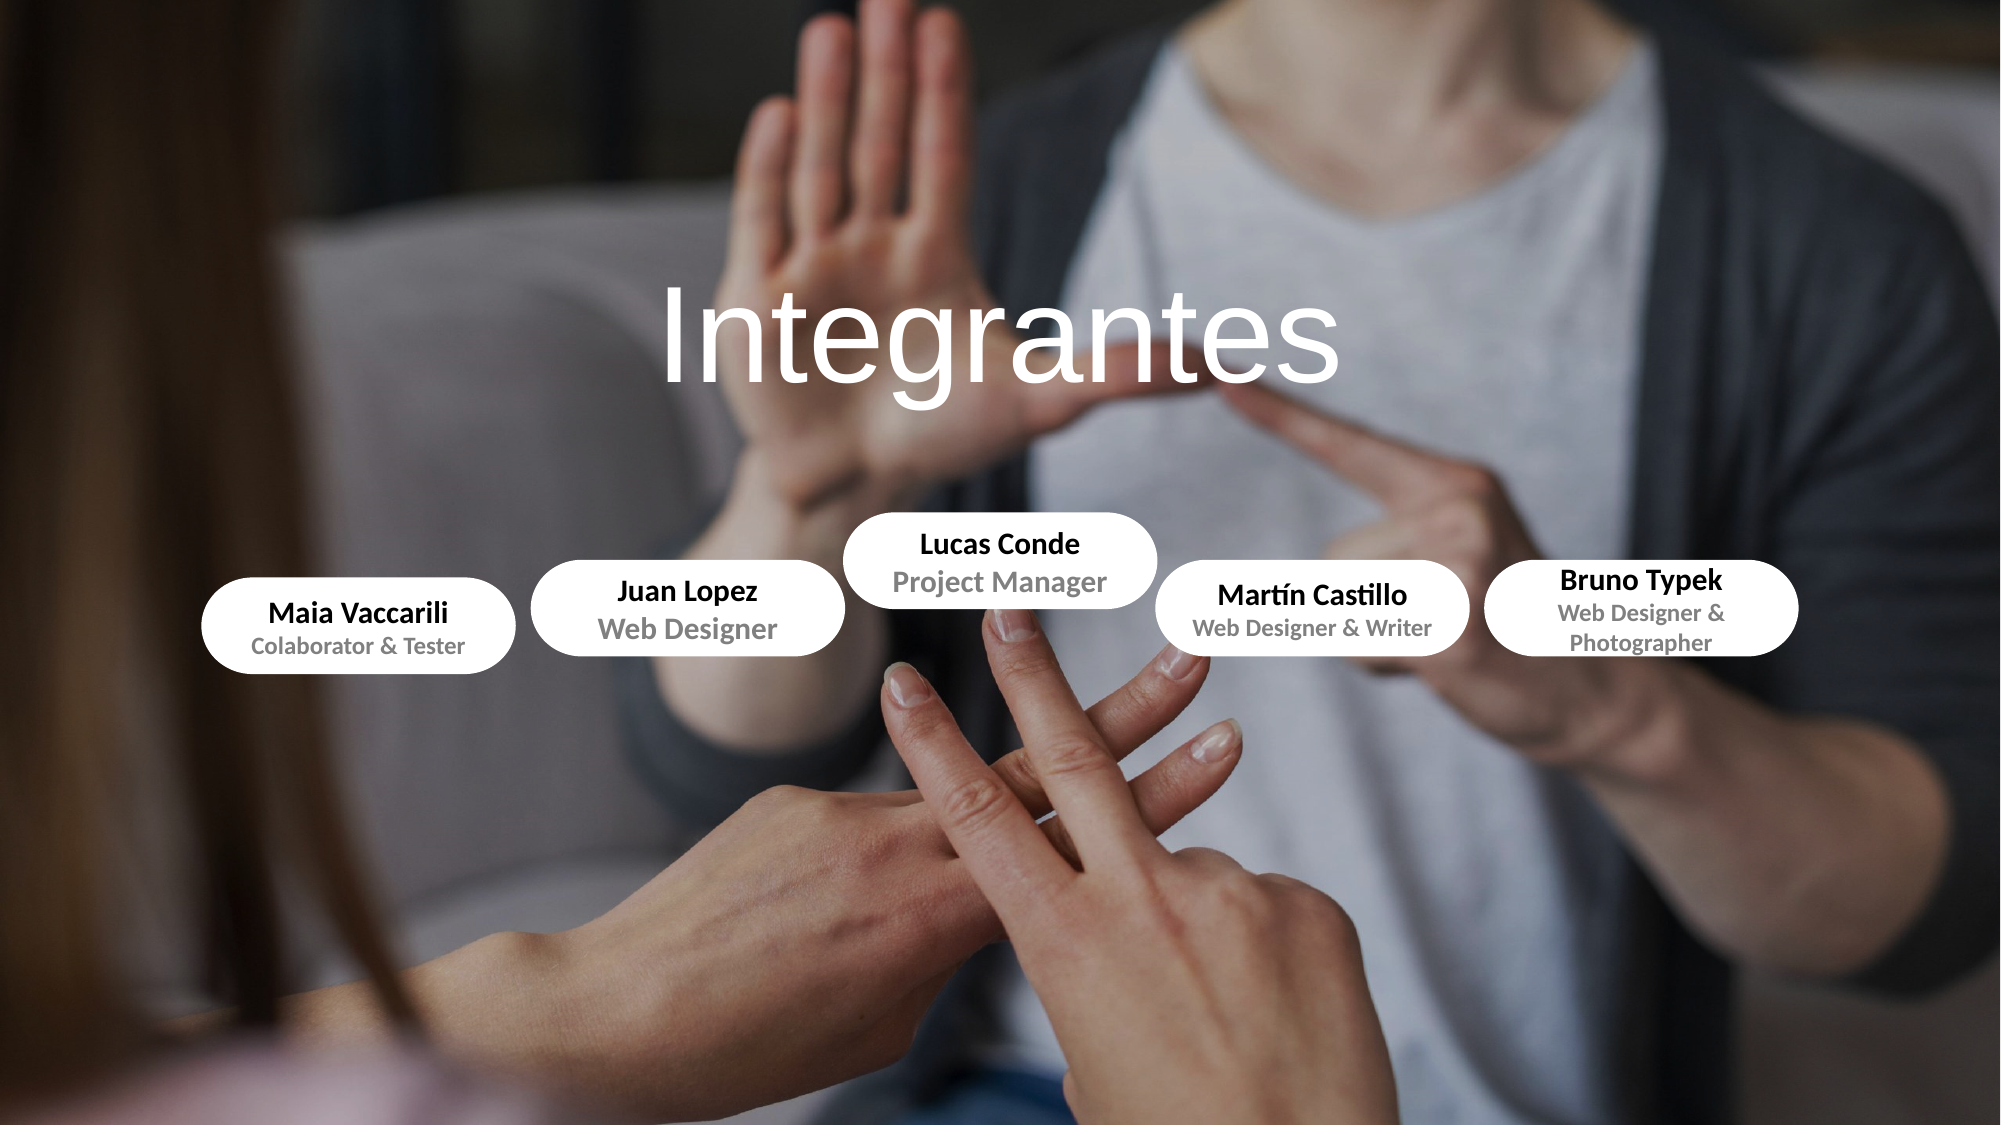

# Integrantes

Lucas Conde
Project Manager
Bruno Typek
Web Designer & Photographer

Juan Lopez
Web Designer
Martín Castillo
Web Designer & Writer

Maia Vaccarili
Colaborator & Tester